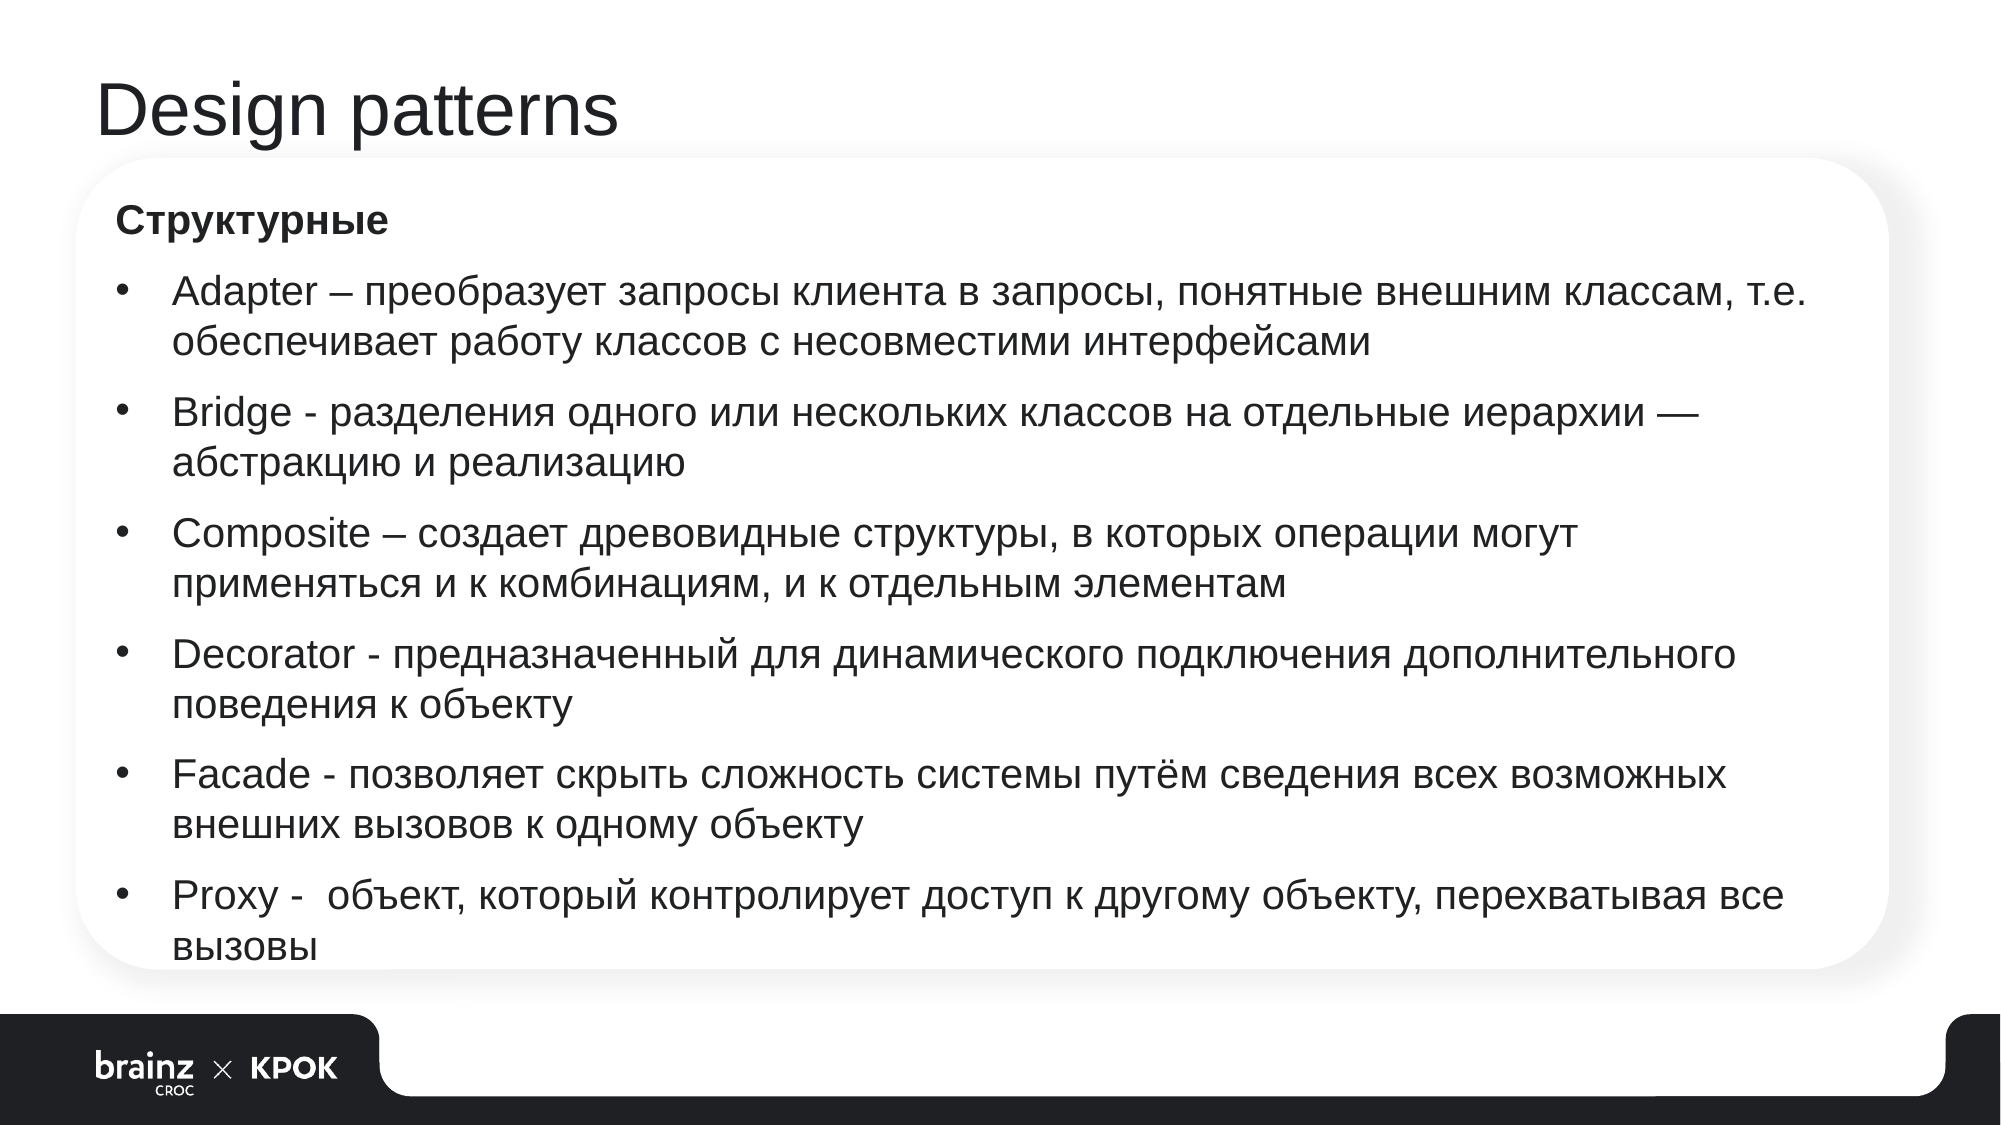

# Design patterns

Структурные
Adapter – преобразует запросы клиента в запросы, понятные внешним классам, т.е. обеспечивает работу классов с несовместими интерфейсами
Bridge - разделения одного или нескольких классов на отдельные иерархии — абстракцию и реализацию
Composite – создает древовидные структуры, в которых операции могут применяться и к комбинациям, и к отдельным элементам
Decorator - предназначенный для динамического подключения дополнительного поведения к объекту
Facade - позволяет скрыть сложность системы путём сведения всех возможных внешних вызовов к одному объекту
Proxy -  объект, который контролирует доступ к другому объекту, перехватывая все вызовы